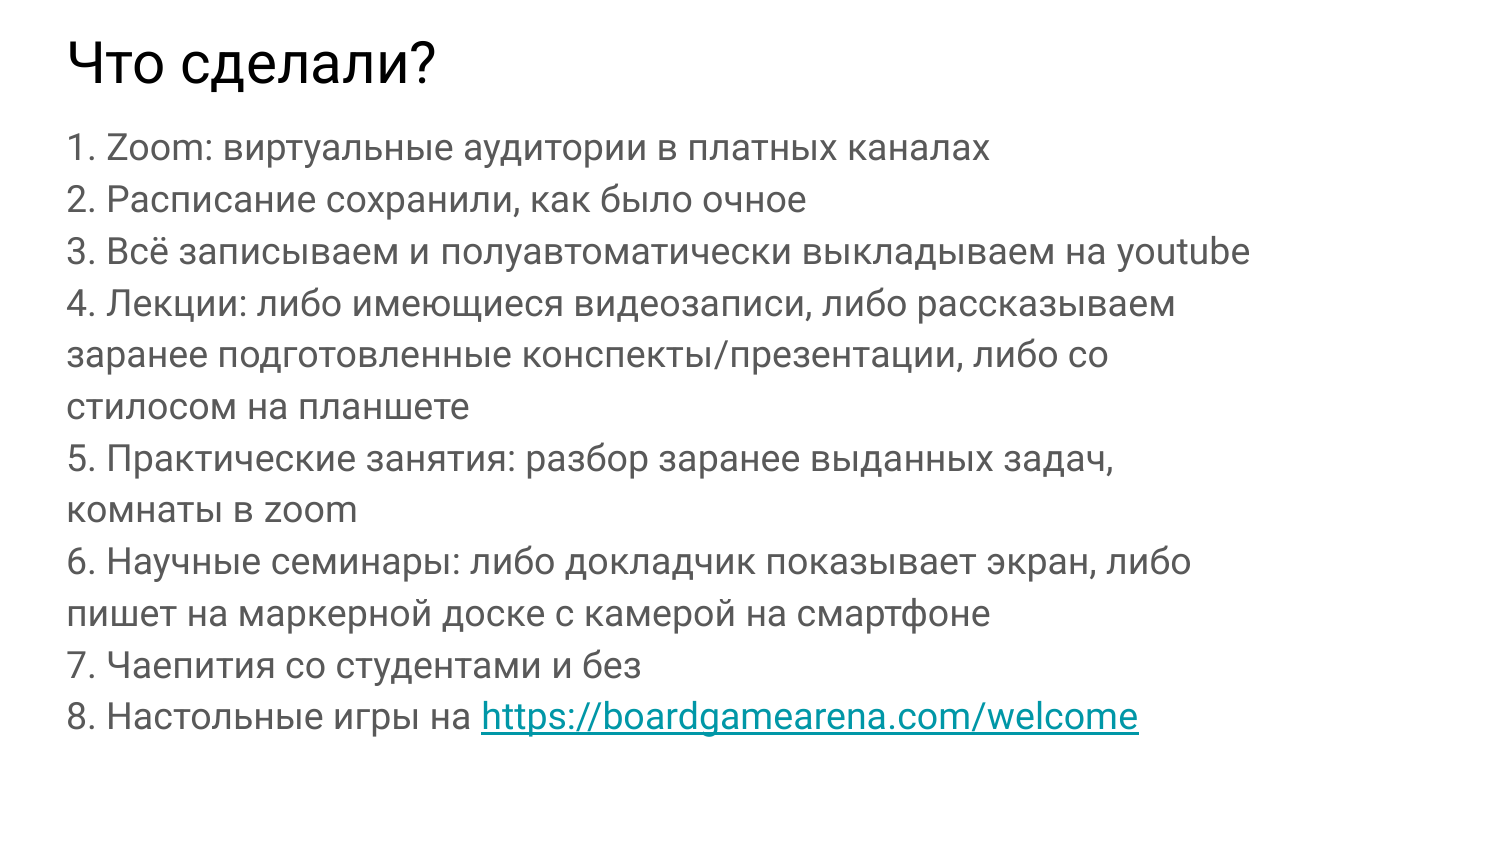

# Что сделали?
1. Zoom: виртуальные аудитории в платных каналах
2. Расписание сохранили, как было очное
3. Всё записываем и полуавтоматически выкладываем на youtube
4. Лекции: либо имеющиеся видеозаписи, либо рассказываем заранее подготовленные конспекты/презентации, либо со стилосом на планшете
5. Практические занятия: разбор заранее выданных задач, комнаты в zoom
6. Научные семинары: либо докладчик показывает экран, либо пишет на маркерной доске с камерой на смартфоне
7. Чаепития со студентами и без
8. Настольные игры на https://boardgamearena.com/welcome